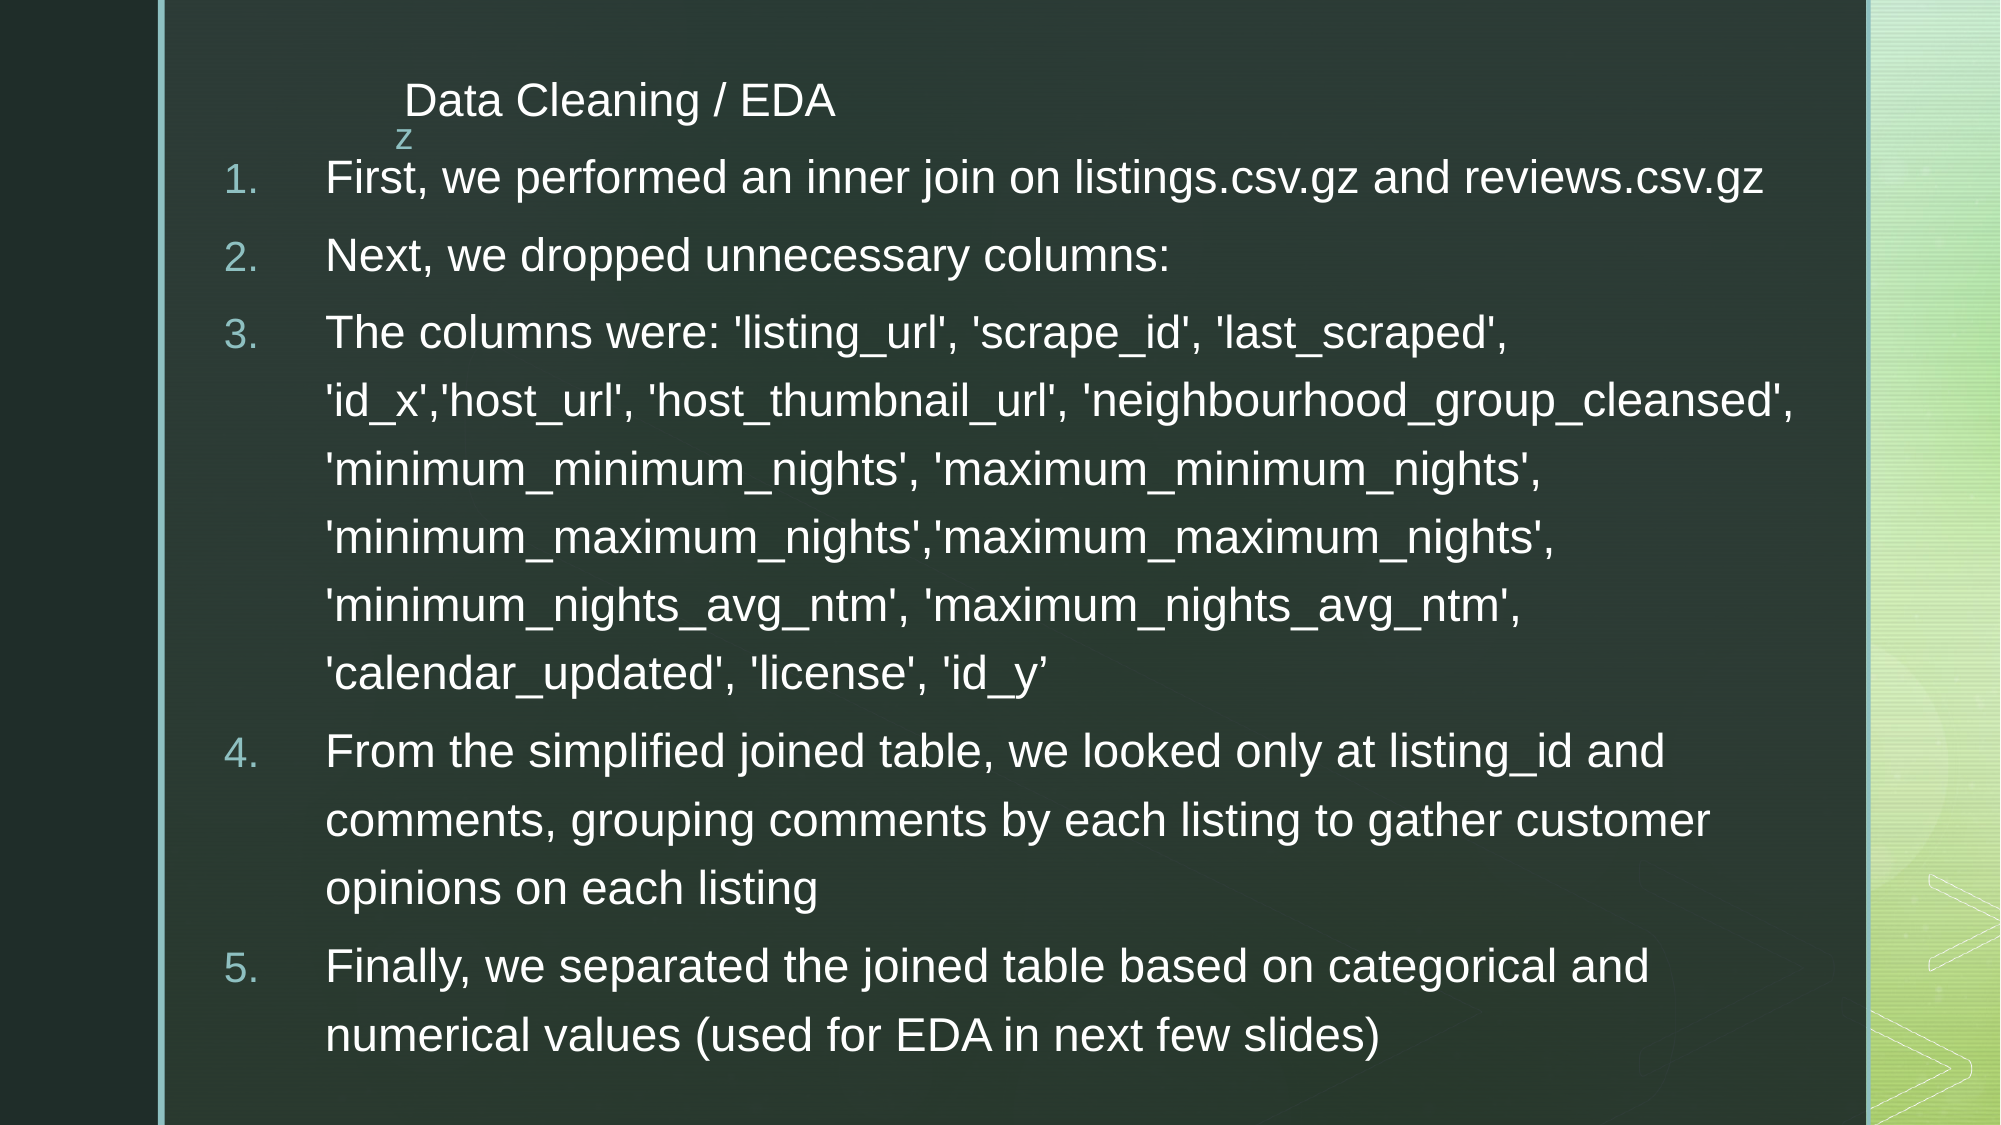

Data Cleaning / EDA
First, we performed an inner join on listings.csv.gz and reviews.csv.gz
Next, we dropped unnecessary columns:
The columns were: 'listing_url', 'scrape_id', 'last_scraped', 'id_x','host_url', 'host_thumbnail_url', 'neighbourhood_group_cleansed', 'minimum_minimum_nights', 'maximum_minimum_nights', 'minimum_maximum_nights','maximum_maximum_nights', 'minimum_nights_avg_ntm', 'maximum_nights_avg_ntm', 'calendar_updated', 'license', 'id_y’
From the simplified joined table, we looked only at listing_id and comments, grouping comments by each listing to gather customer opinions on each listing
Finally, we separated the joined table based on categorical and numerical values (used for EDA in next few slides)